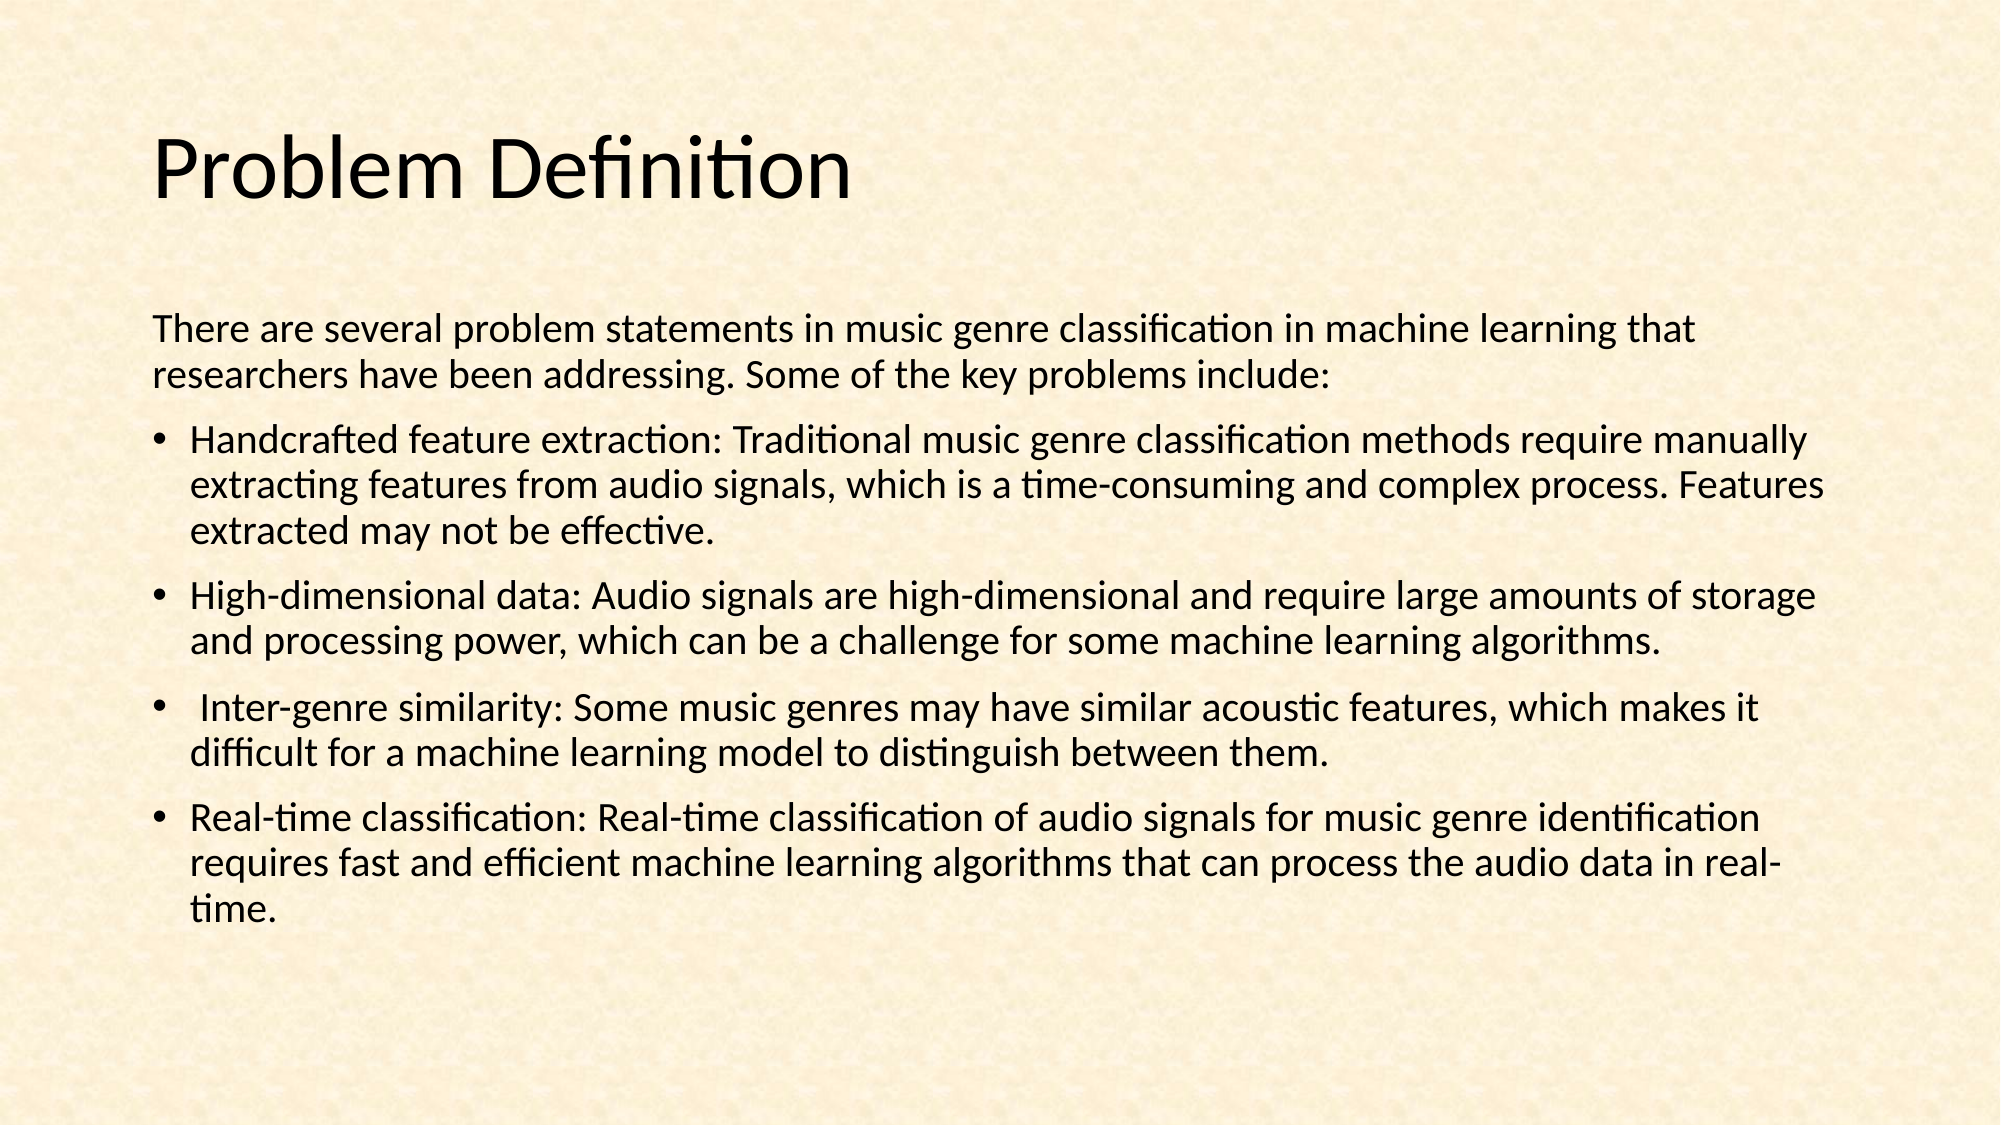

# Problem Definition
There are several problem statements in music genre classification in machine learning that researchers have been addressing. Some of the key problems include:
Handcrafted feature extraction: Traditional music genre classification methods require manually extracting features from audio signals, which is a time-consuming and complex process. Features extracted may not be effective.
High-dimensional data: Audio signals are high-dimensional and require large amounts of storage and processing power, which can be a challenge for some machine learning algorithms.
 Inter-genre similarity: Some music genres may have similar acoustic features, which makes it difficult for a machine learning model to distinguish between them.
Real-time classification: Real-time classification of audio signals for music genre identification requires fast and efficient machine learning algorithms that can process the audio data in real- time.